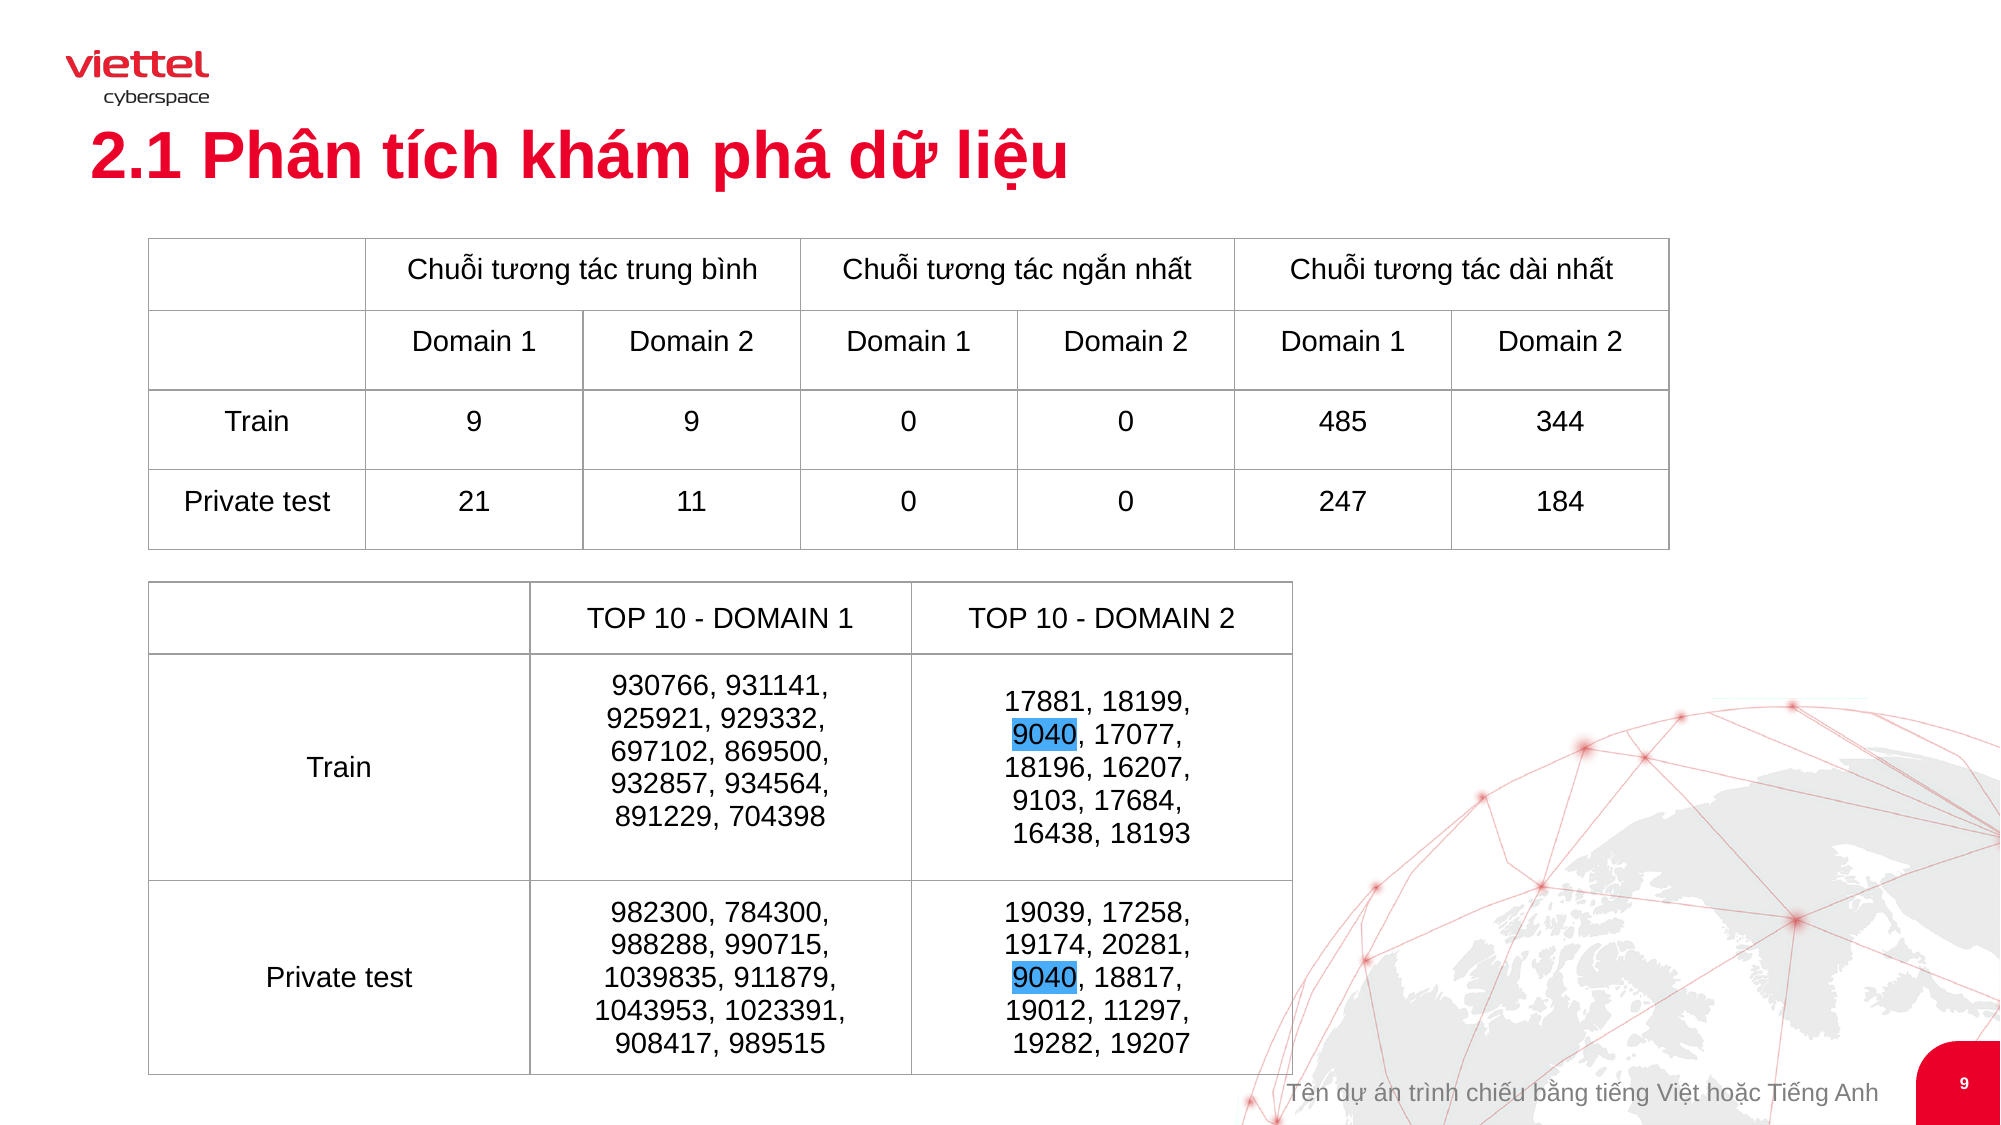

# 2.1 Phân tích khám phá dữ liệu

|  | Chuỗi tương tác trung bình |  | Chuỗi tương tác ngắn nhất |  | Chuỗi tương tác dài nhất |  |
| --- | --- | --- | --- | --- | --- | --- |
|  | Domain 1 | Domain 2 | Domain 1 | Domain 2 | Domain 1 | Domain 2 |
| Train | 9 | 9 | 0 | 0 | 485 | 344 |
| Private test | 21 | 11 | 0 | 0 | 247 | 184 |
|  | TOP 10 - DOMAIN 1 | TOP 10 - DOMAIN 2 |
| --- | --- | --- |
| Train | 930766, 931141, 925921, 929332, 697102, 869500, 932857, 934564, 891229, 704398 | 17881, 18199, 9040, 17077, 18196, 16207, 9103, 17684, 16438, 18193 |
| Private test | 982300, 784300, 988288, 990715, 1039835, 911879, 1043953, 1023391, 908417, 989515 | 19039, 17258, 19174, 20281, 9040, 18817, 19012, 11297, 19282, 19207 |